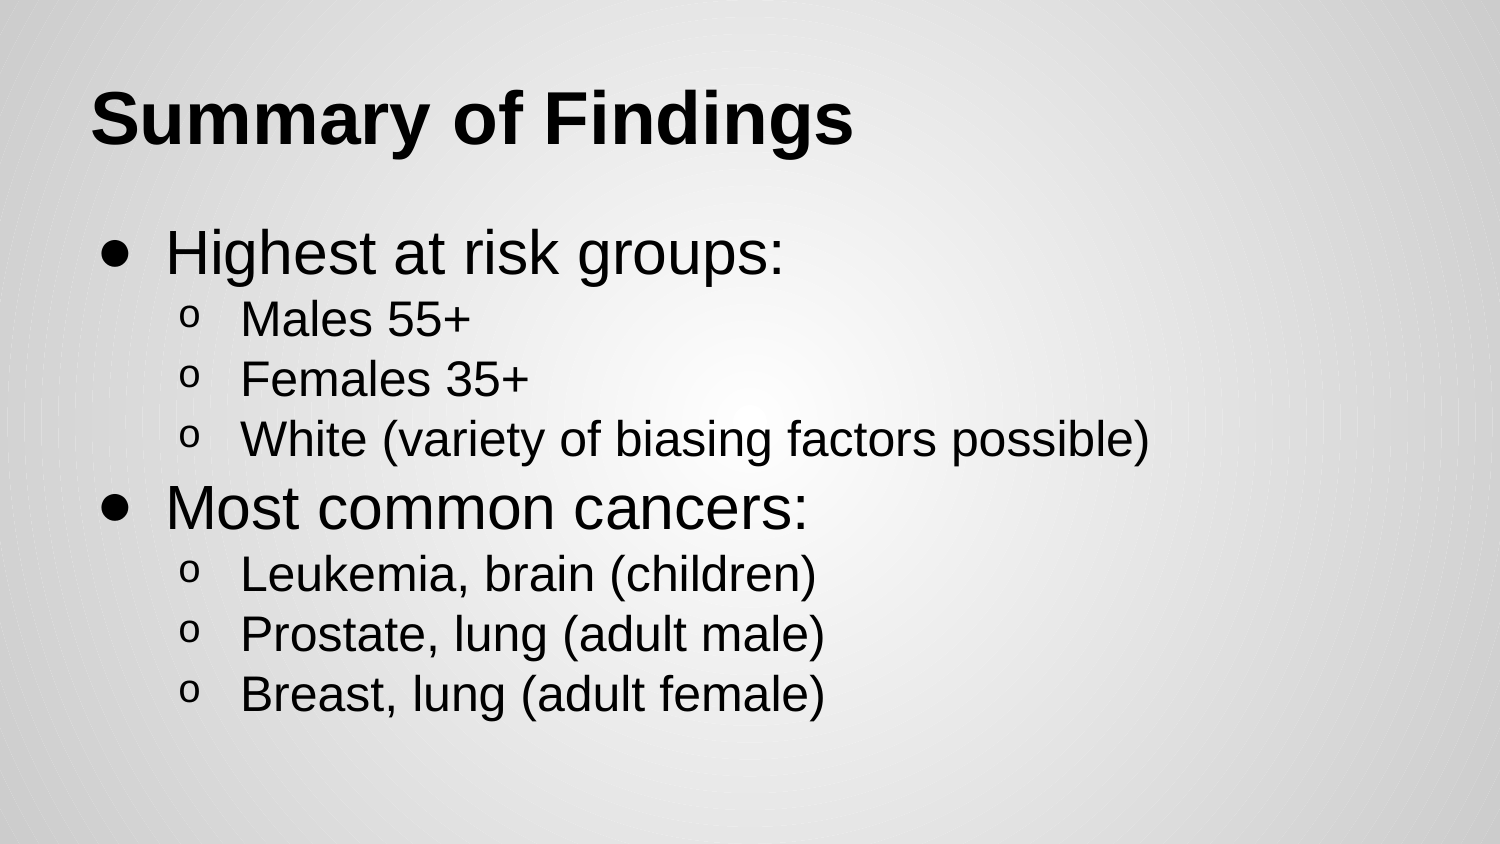

# Summary of Findings
Highest at risk groups:
Males 55+
Females 35+
White (variety of biasing factors possible)
Most common cancers:
Leukemia, brain (children)
Prostate, lung (adult male)
Breast, lung (adult female)